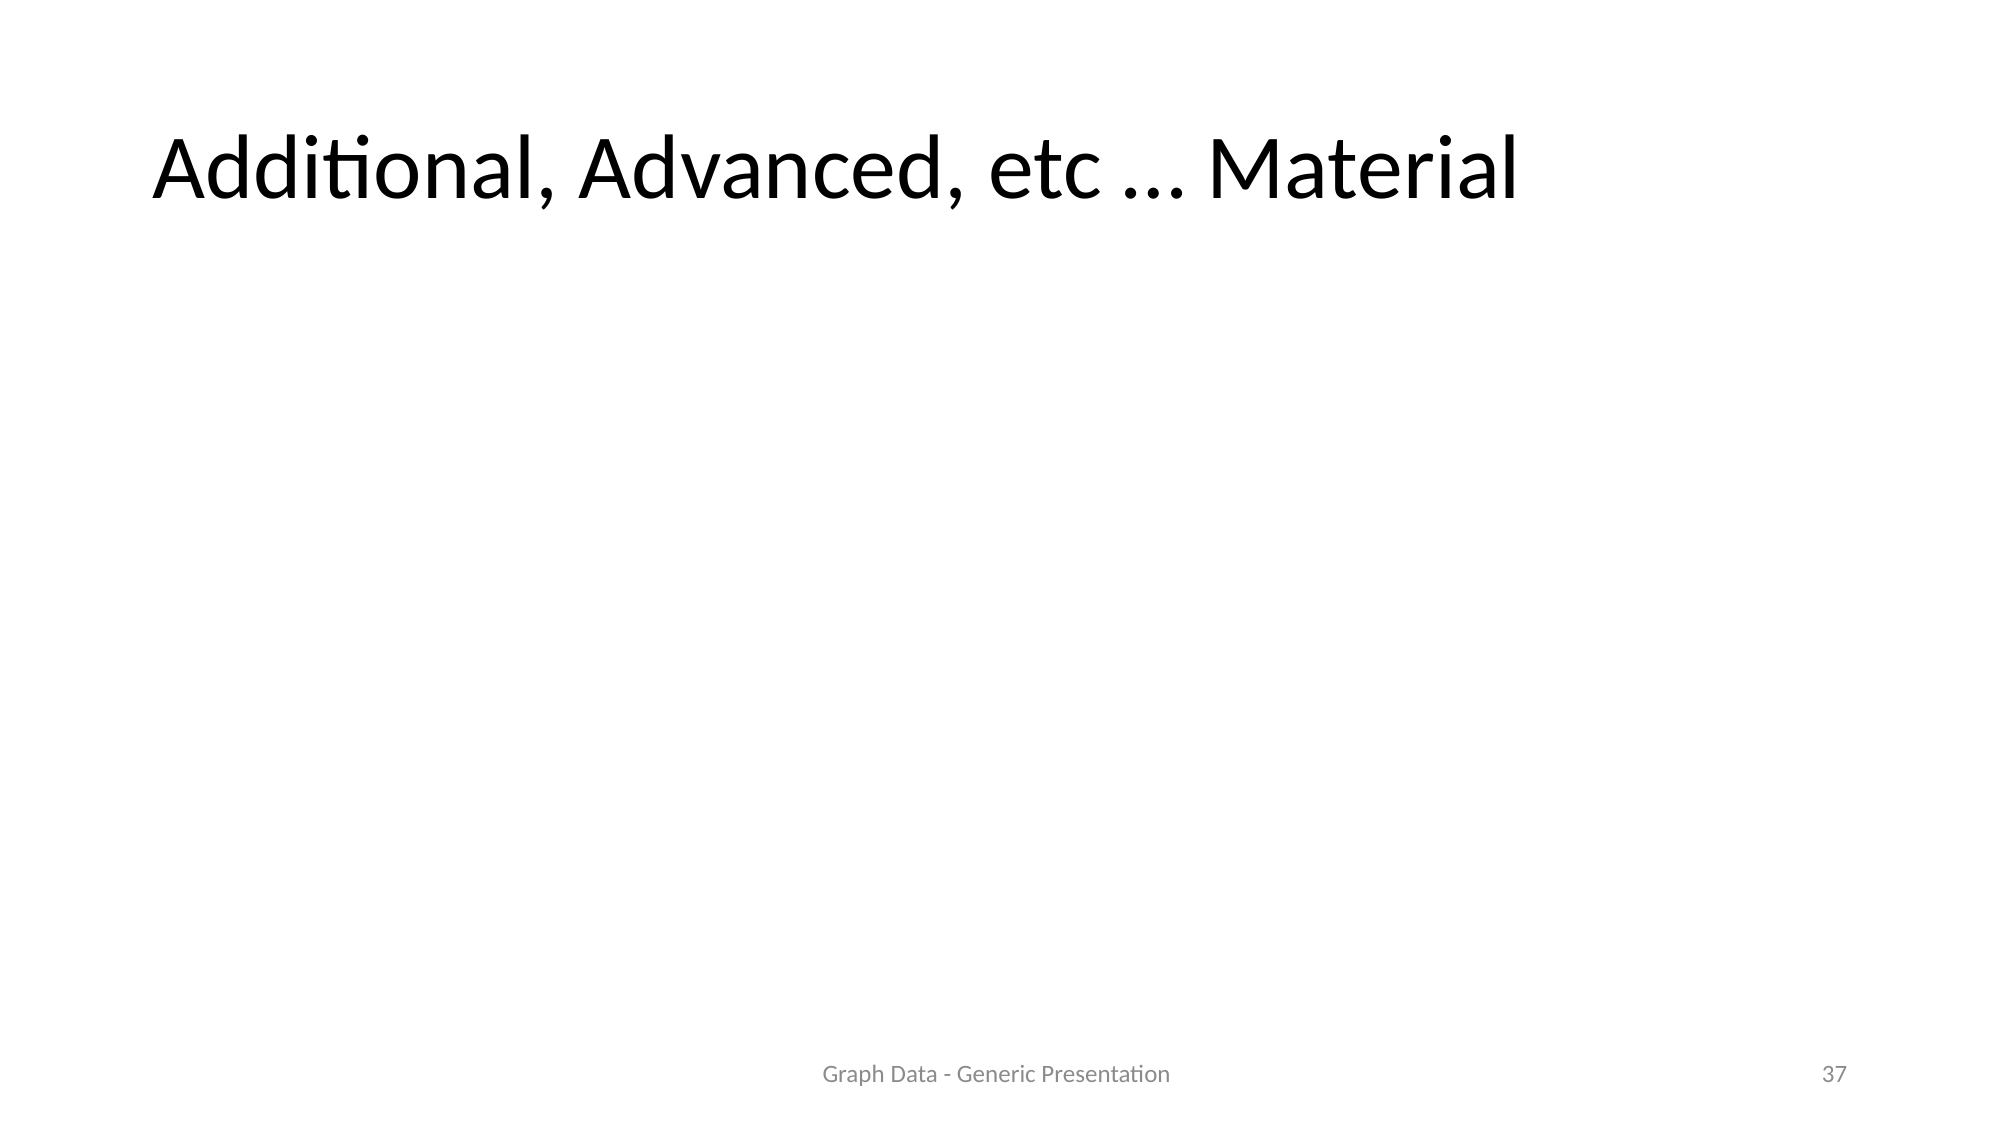

# Additional, Advanced, etc … Material
Graph Data - Generic Presentation
37